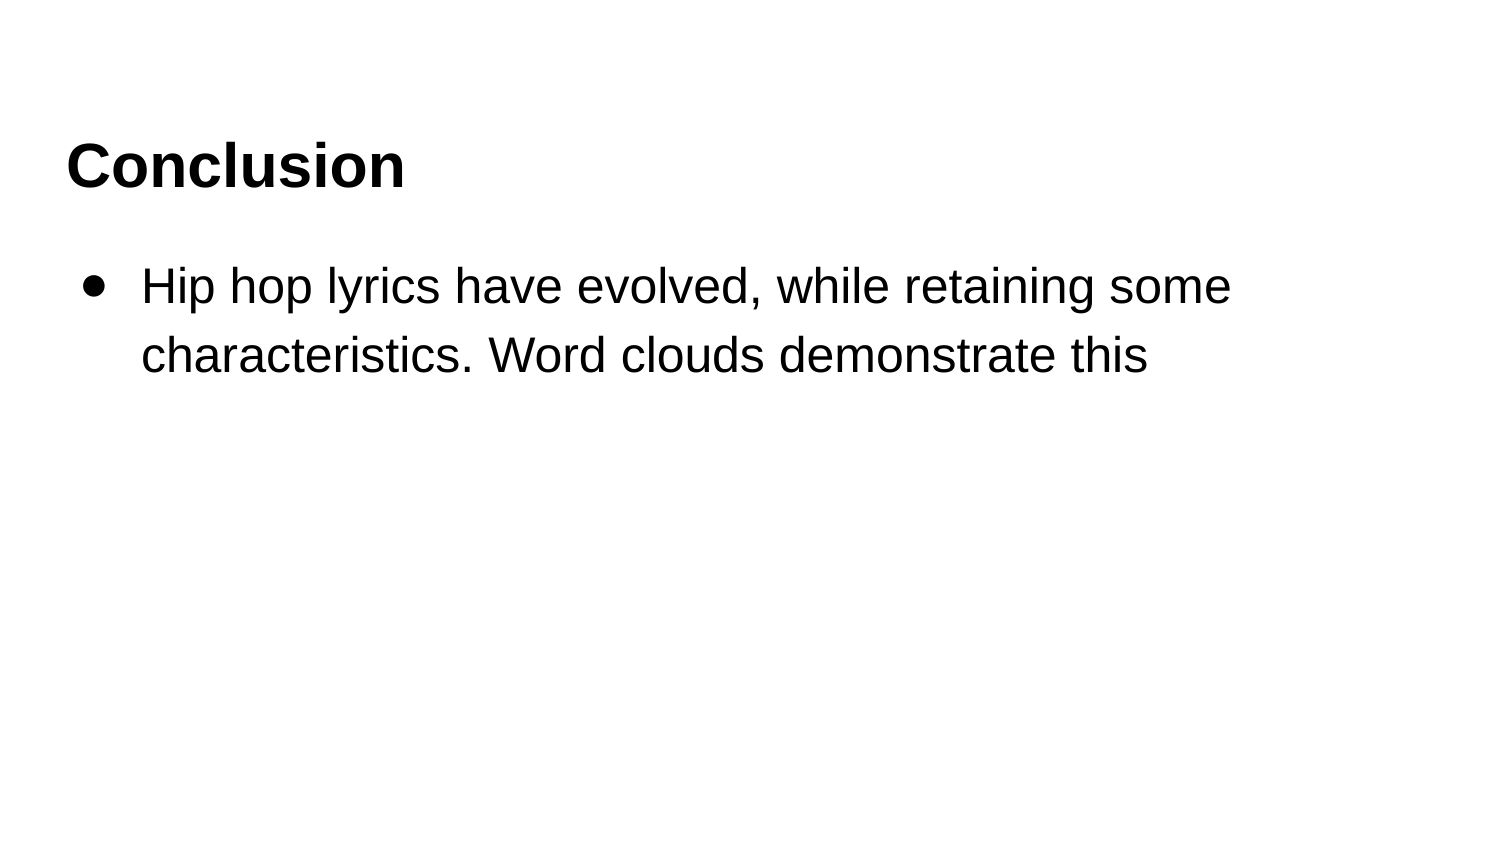

# Conclusion
Hip hop lyrics have evolved, while retaining some characteristics. Word clouds demonstrate this